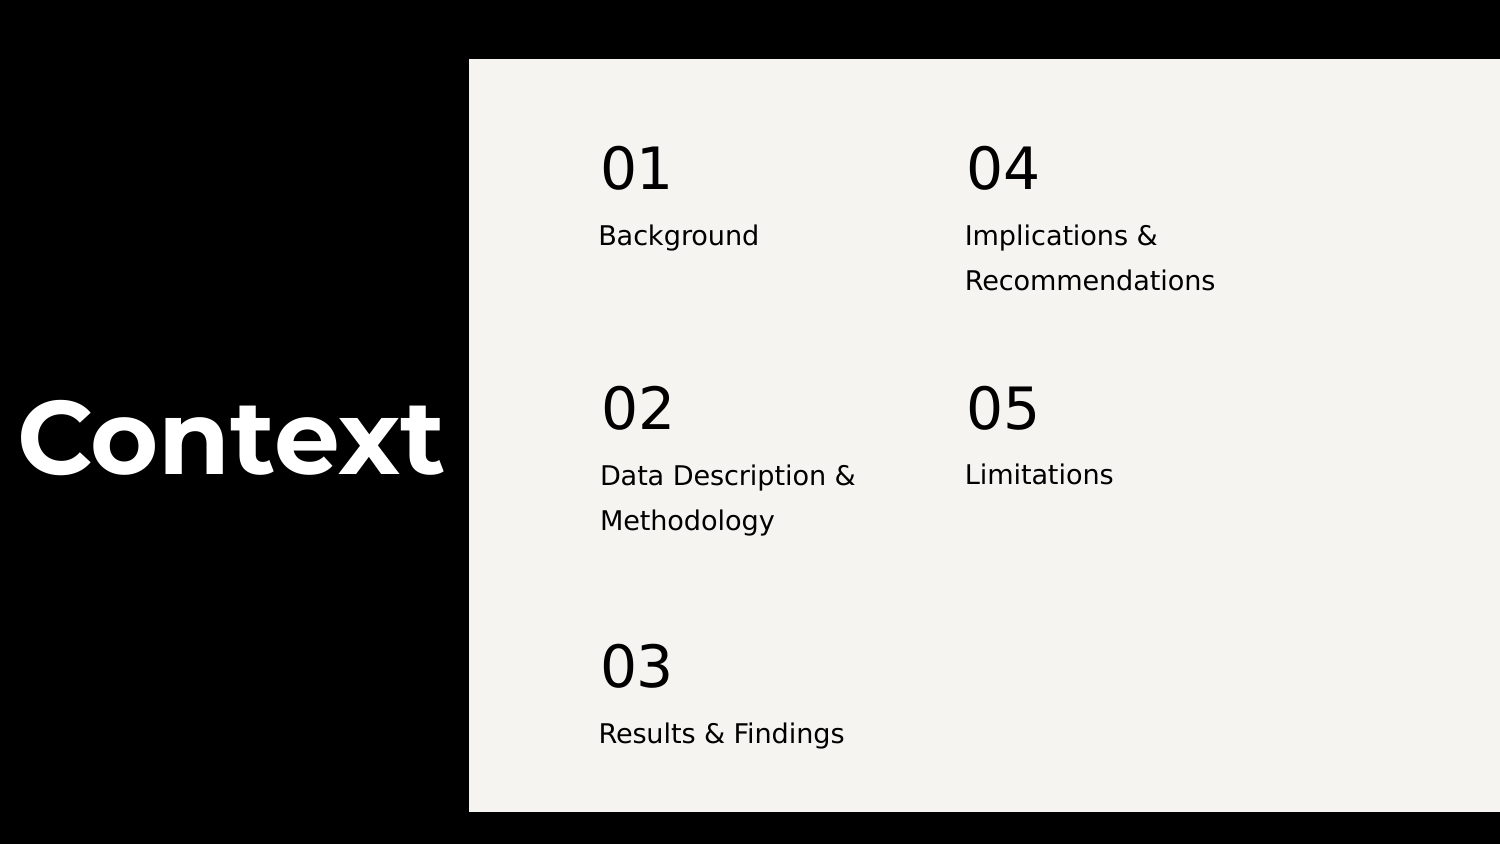

01
Background
04
Implications & Recommendations
05
Limitations
02
Data Description & Methodology
Context
03
Results & Findings